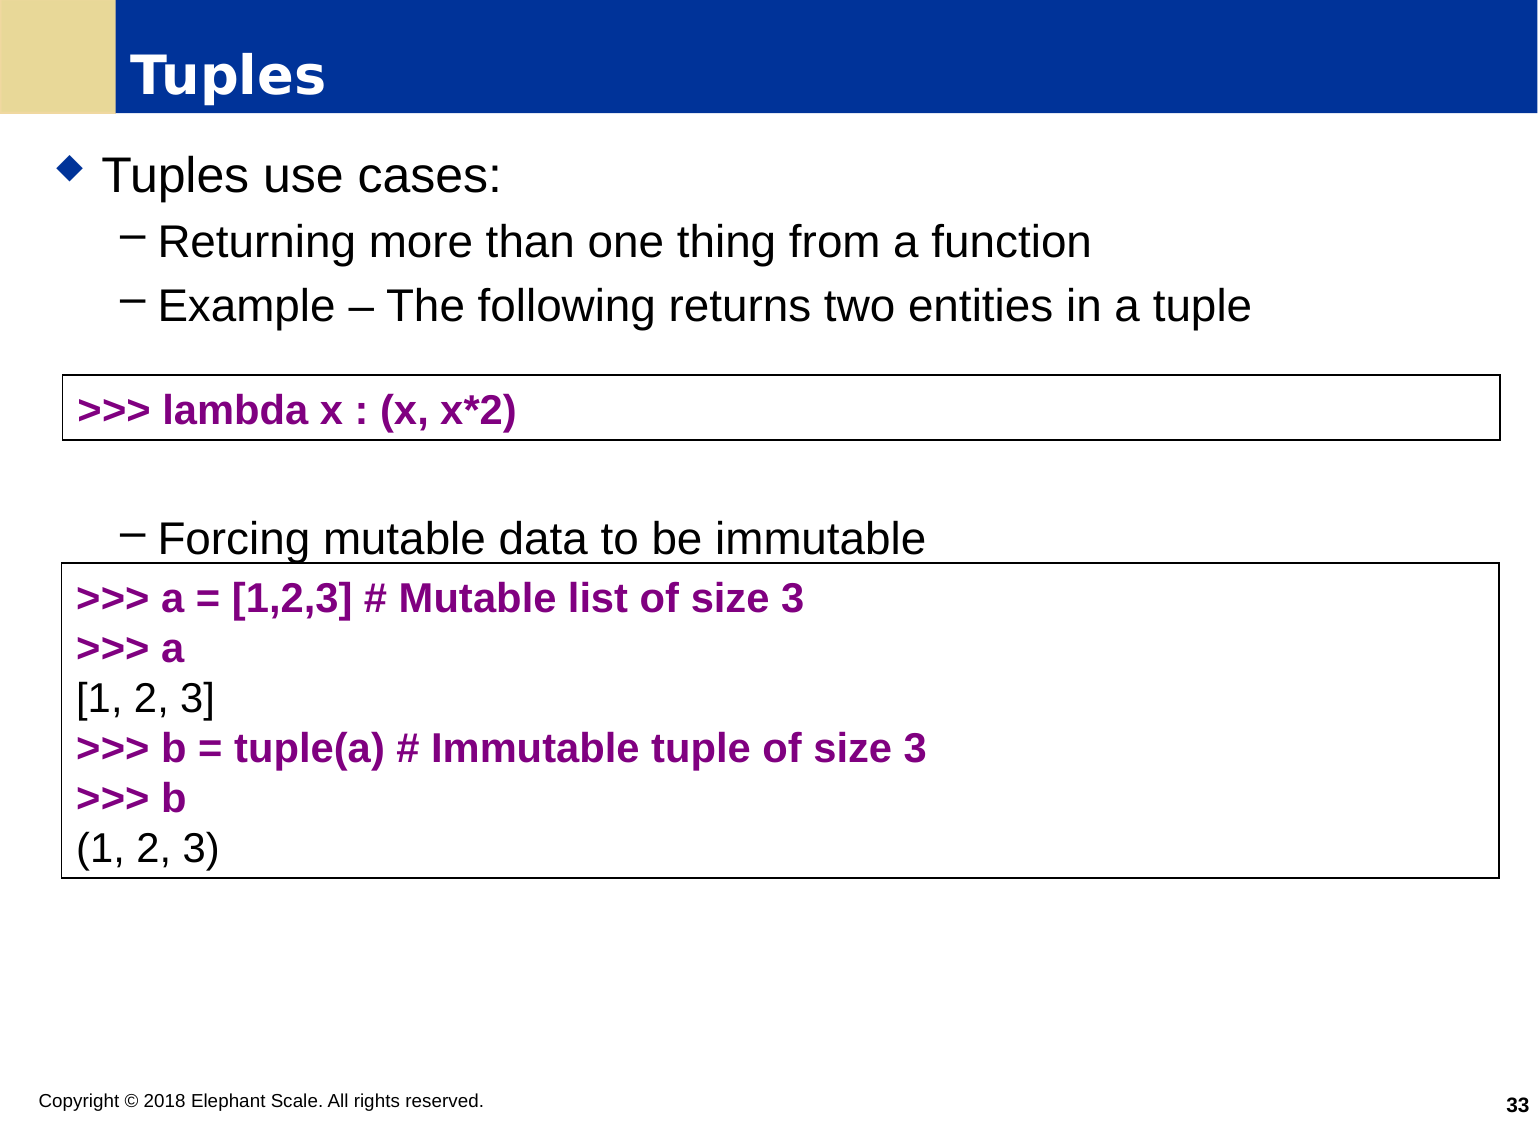

# Tuples
Tuples use cases:
Returning more than one thing from a function
Example – The following returns two entities in a tuple

Forcing mutable data to be immutable
>>> lambda x : (x, x*2)
>>> a = [1,2,3] # Mutable list of size 3
>>> a
[1, 2, 3]
>>> b = tuple(a) # Immutable tuple of size 3
>>> b
(1, 2, 3)
33
Copyright © 2018 Elephant Scale. All rights reserved.